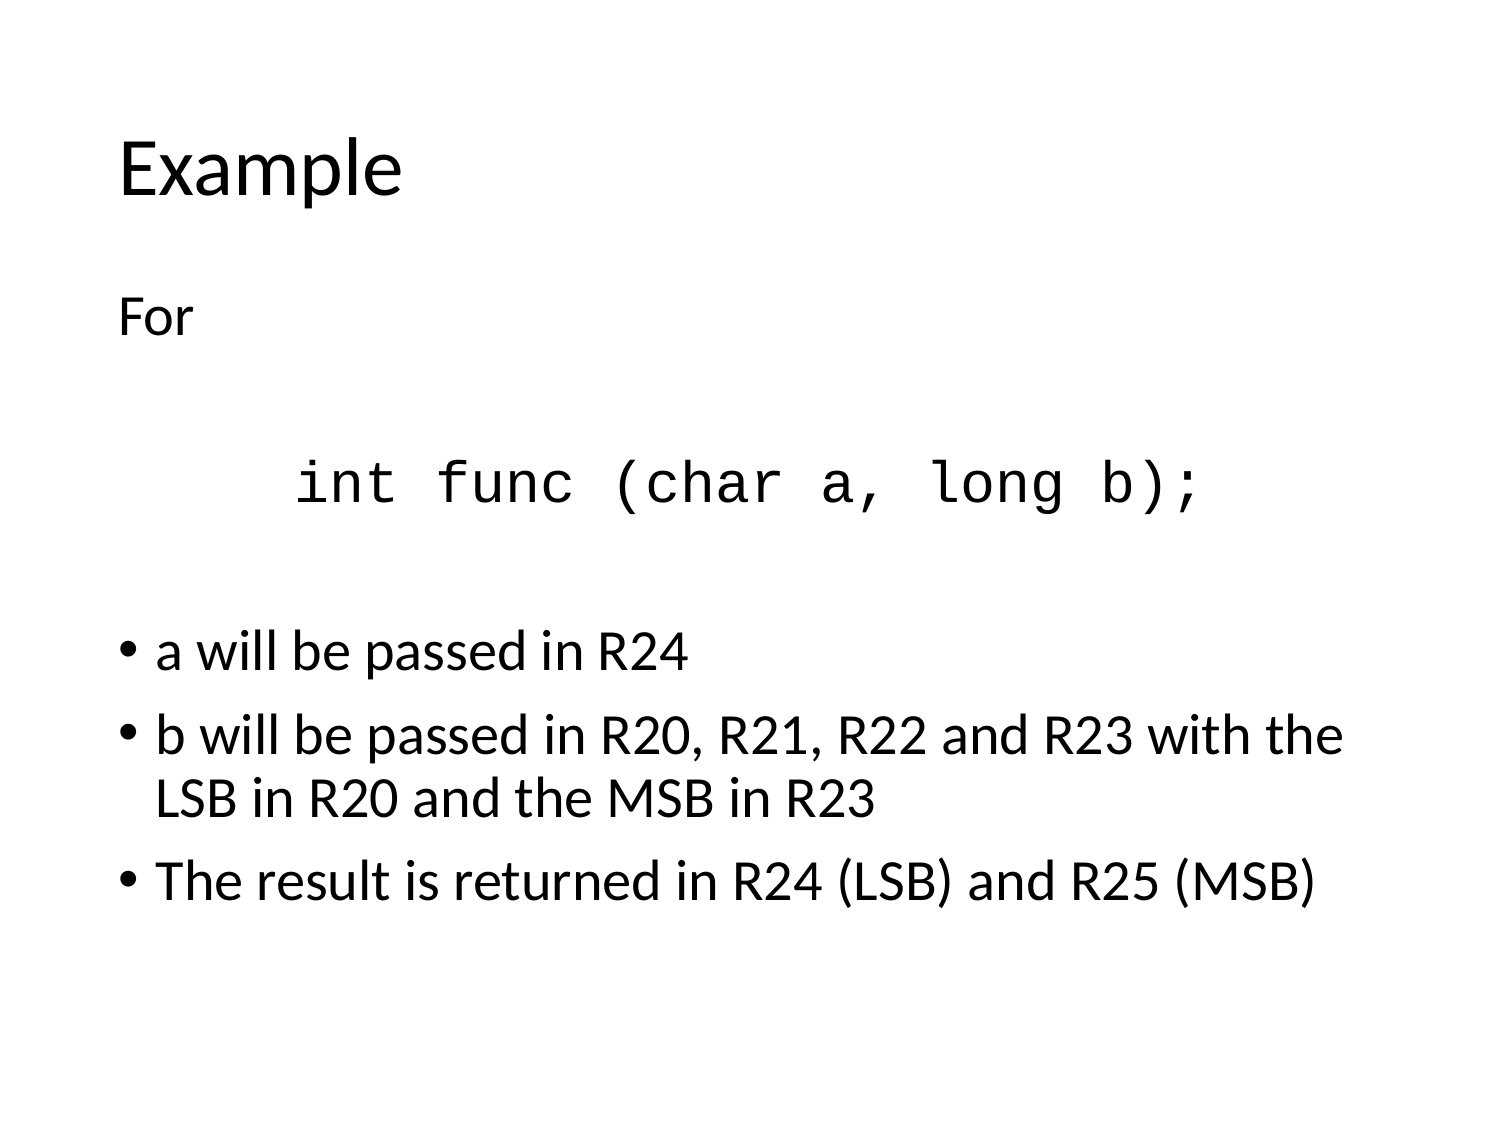

# Example
For

int func (char a, long b);

a will be passed in R24
b will be passed in R20, R21, R22 and R23 with the LSB in R20 and the MSB in R23
The result is returned in R24 (LSB) and R25 (MSB)